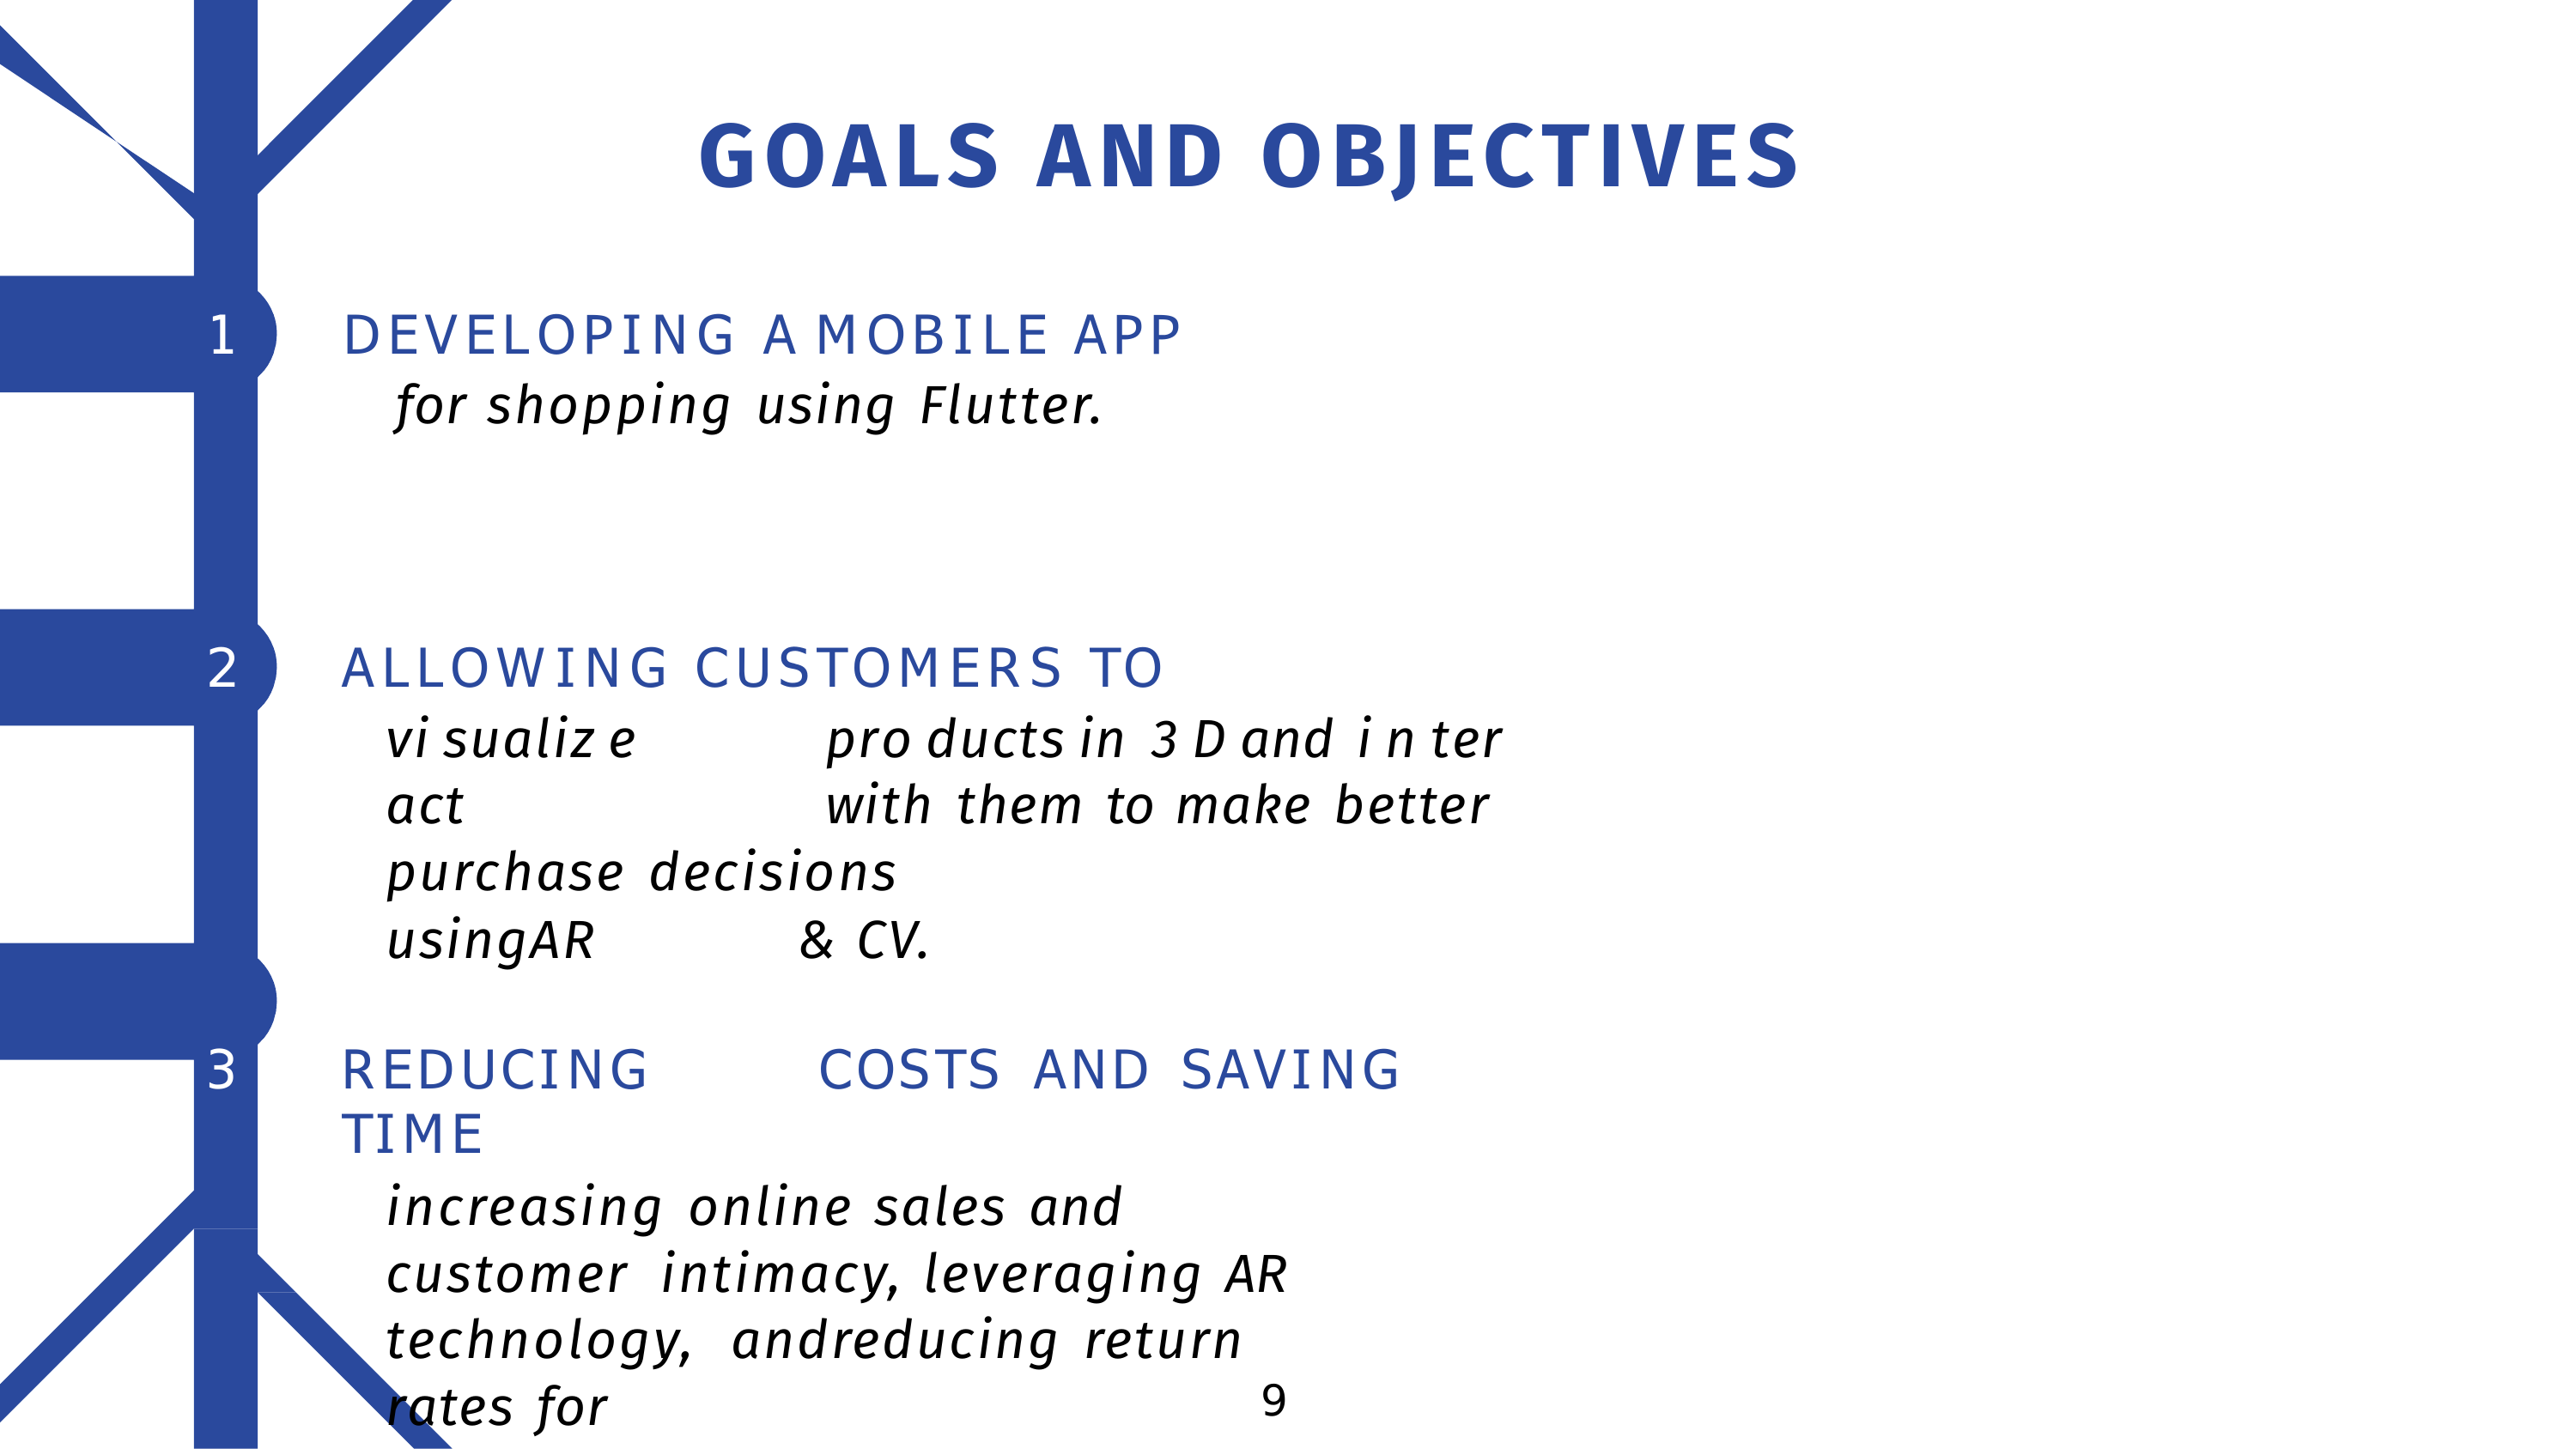

# GOALS AND OBJECTIVES
1	DEVELOPING A MOBILE APP
for shopping using Flutter.
ALLOWING CUSTOMERS TO
vi sualiz e	pro ducts	in	3 D	and	i n ter act	with  them to make better purchase decisions
usingAR	& CV.

REDUCING	COSTS	AND	SAVING	TIME
increasing online sales and customer  intimacy, leveraging AR technology,  andreducing return rates for
retailers.
9